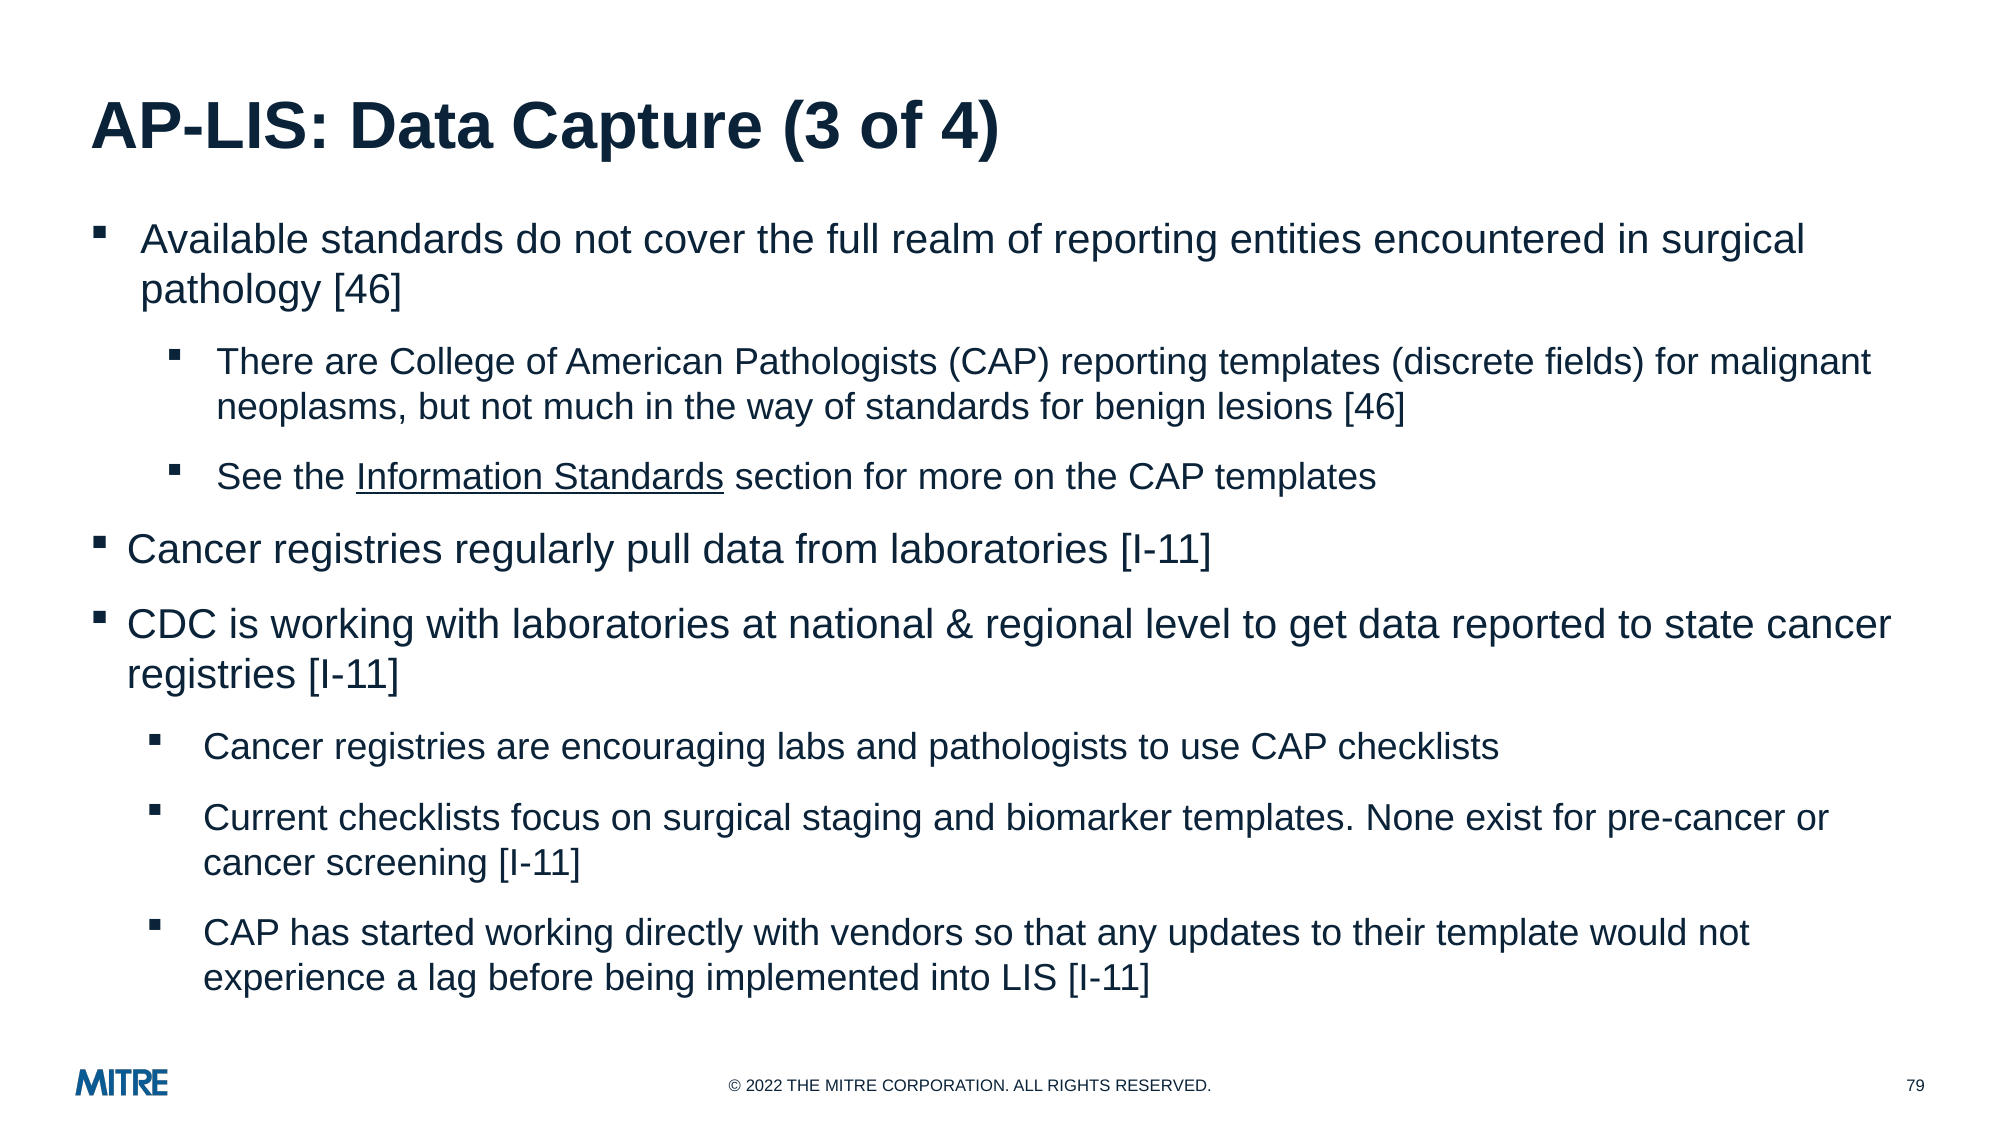

# AP-LIS: Data Capture (3 of 4)
Available standards do not cover the full realm of reporting entities encountered in surgical pathology [46]
There are College of American Pathologists (CAP) reporting templates (discrete fields) for malignant neoplasms, but not much in the way of standards for benign lesions [46]
See the Information Standards section for more on the CAP templates
Cancer registries regularly pull data from laboratories [I-11]
CDC is working with laboratories at national & regional level to get data reported to state cancer registries [I-11]
Cancer registries are encouraging labs and pathologists to use CAP checklists
Current checklists focus on surgical staging and biomarker templates. None exist for pre-cancer or cancer screening [I-11]
CAP has started working directly with vendors so that any updates to their template would not experience a lag before being implemented into LIS [I-11]

79